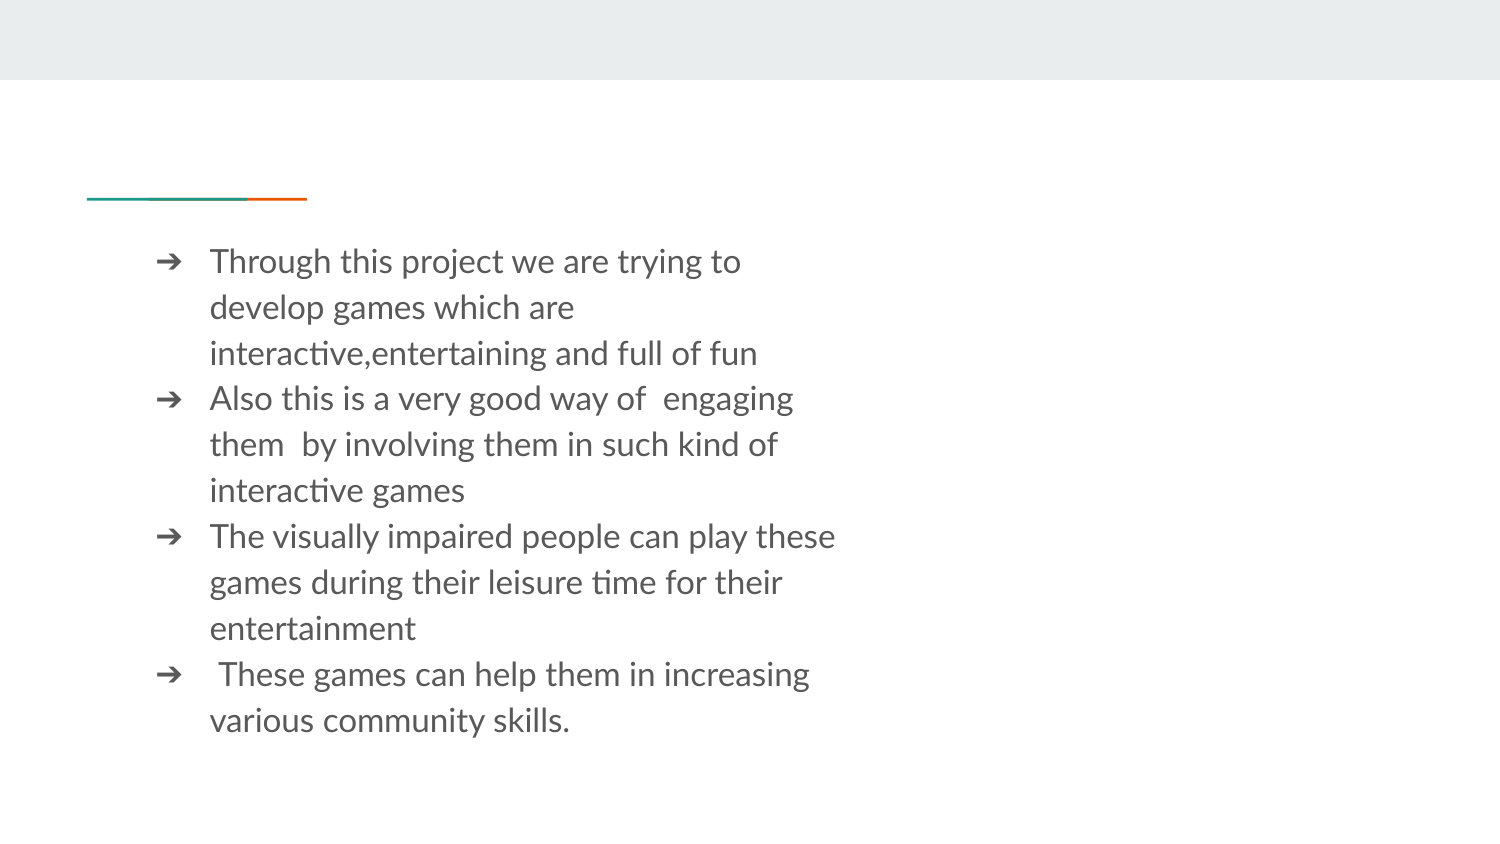

Through this project we are trying to develop games which are  interactive,entertaining and full of fun
Also this is a very good way of  engaging them  by involving them in such kind of interactive games
The visually impaired people can play these games during their leisure time for their entertainment
 These games can help them in increasing various community skills.